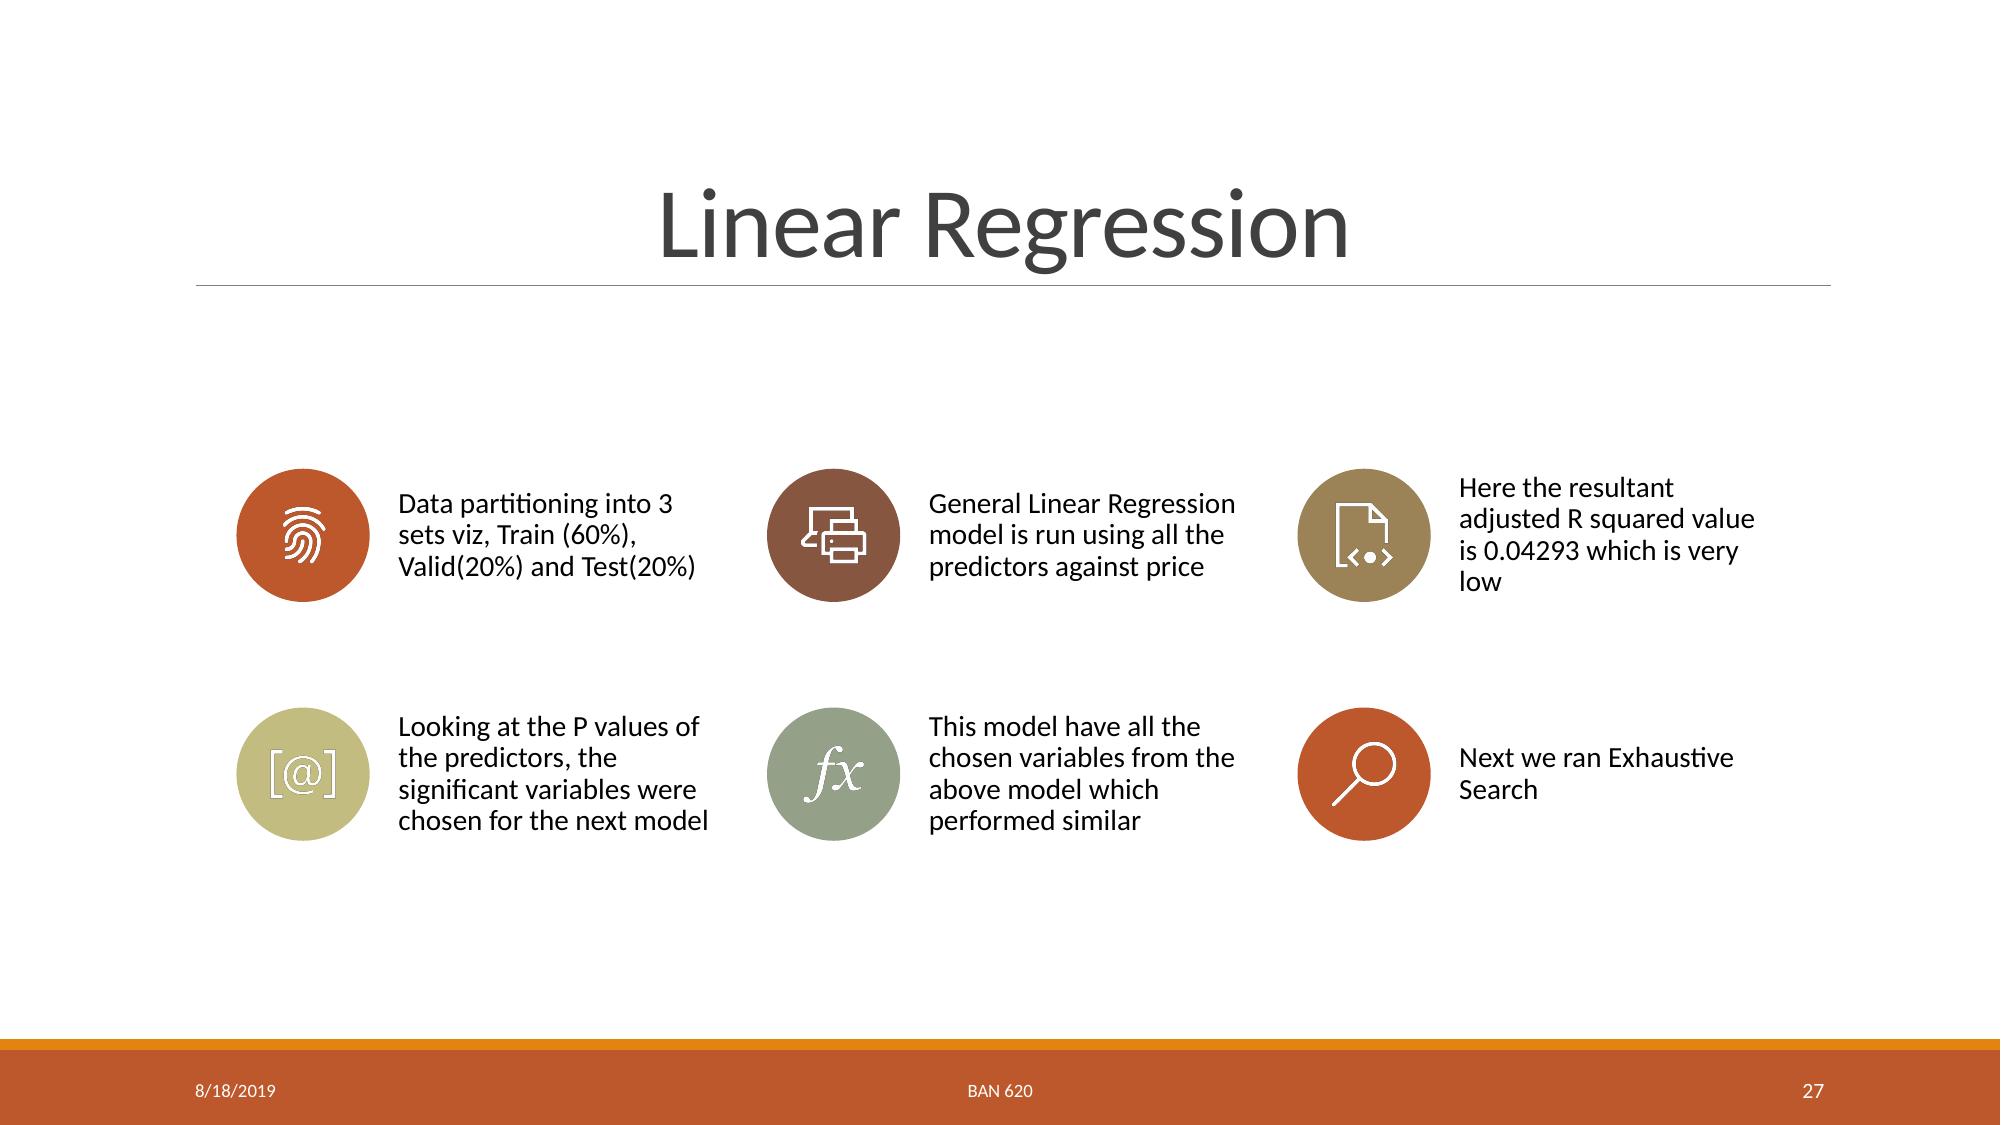

# Linear Regression
Data partitioning into 3 sets viz, Train (60%), Valid(20%) and Test(20%)
General Linear Regression model is run using all the predictors against price
Here the resultant adjusted R squared value is 0.04293 which is very low
Looking at the P values of the predictors, the significant variables were chosen for the next model
This model have all the chosen variables from the above model which performed similar
Next we ran Exhaustive Search
8/18/2019
BAN 620
27